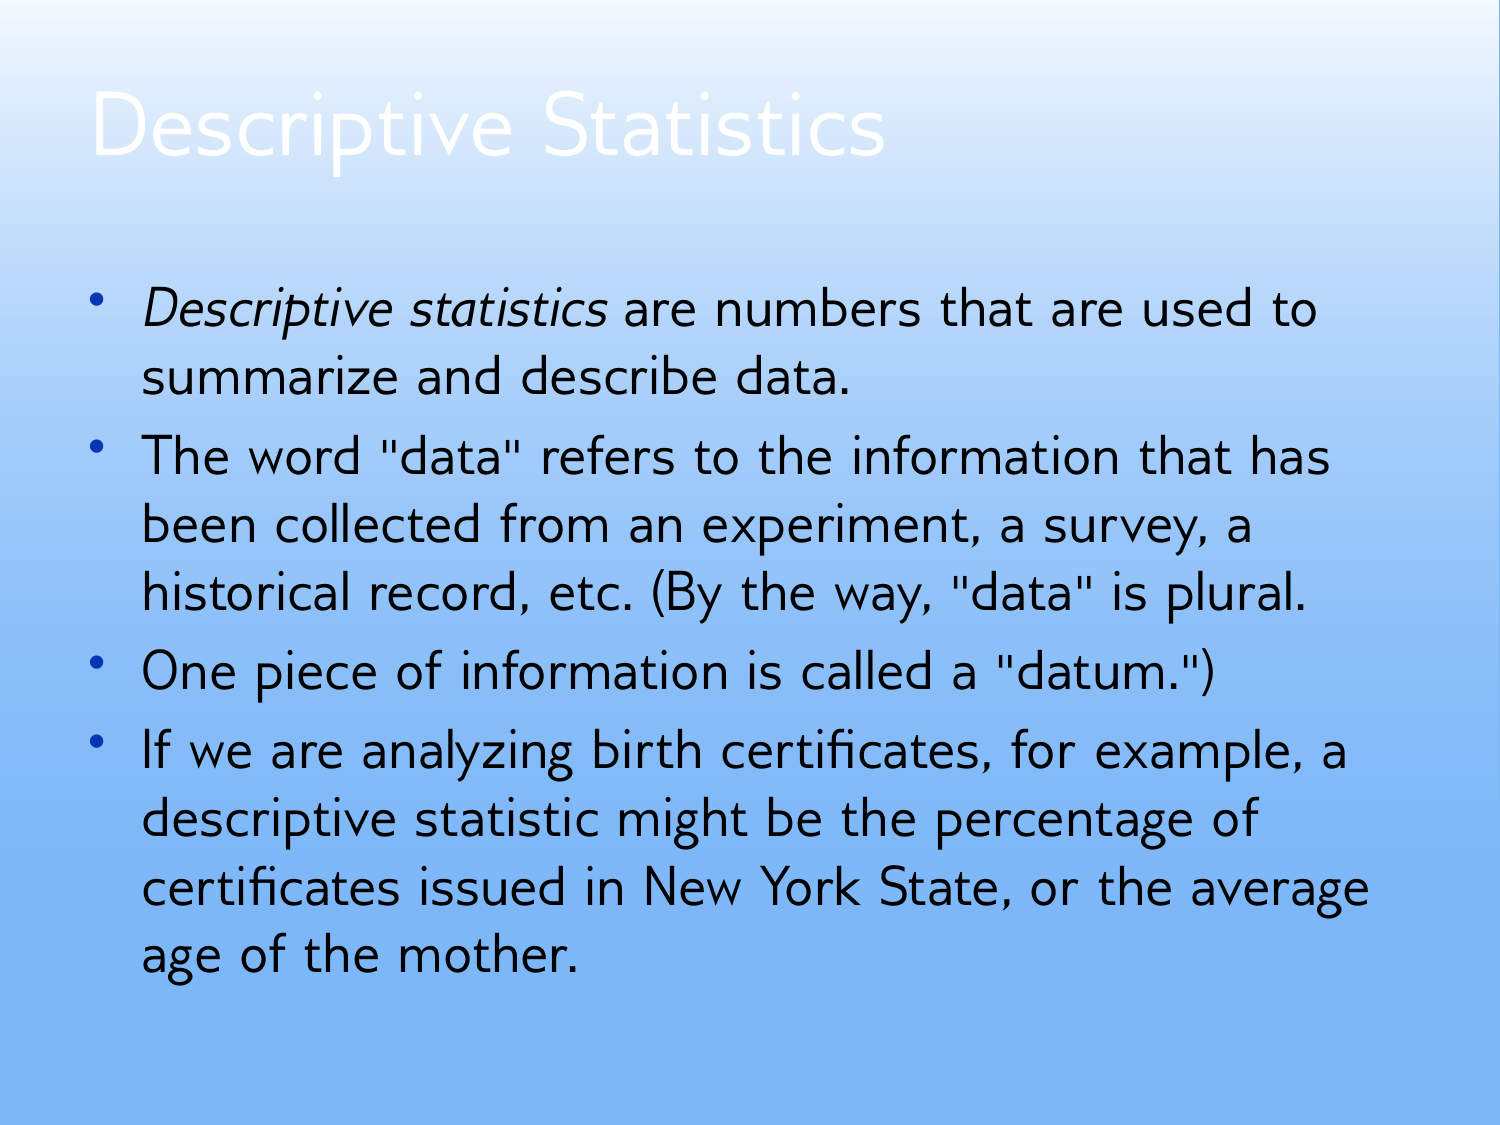

# Descriptive Statistics
Descriptive statistics are numbers that are used to summarize and describe data.
The word "data" refers to the information that has been collected from an experiment, a survey, a historical record, etc. (By the way, "data" is plural.
One piece of information is called a "datum.")
If we are analyzing birth certificates, for example, a descriptive statistic might be the percentage of certificates issued in New York State, or the average age of the mother.